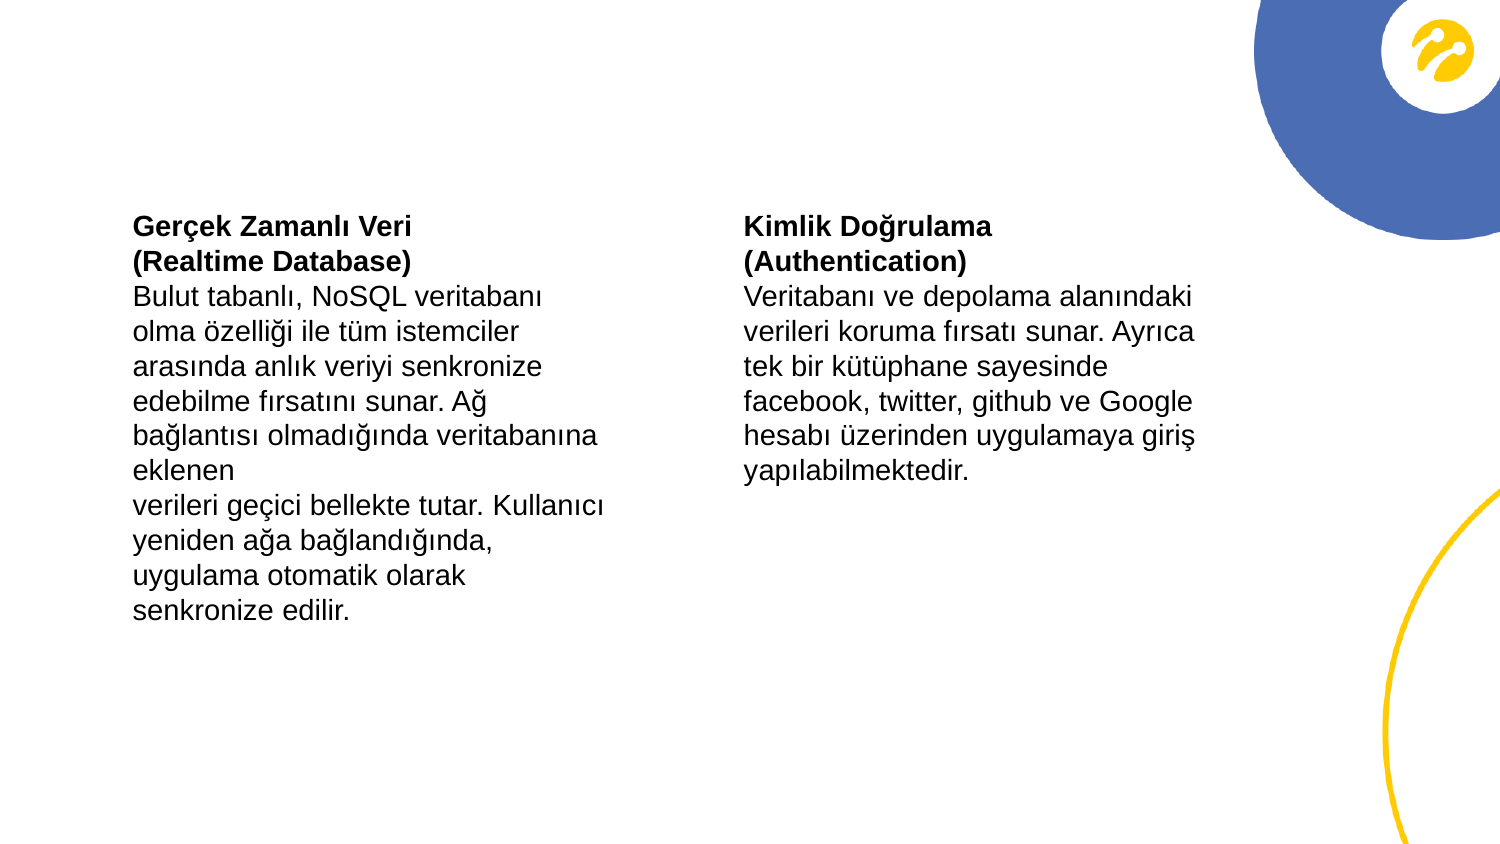

Gerçek Zamanlı Veri
(Realtime Database)
Bulut tabanlı, NoSQL veritabanı olma özelliği ile tüm istemciler arasında anlık veriyi senkronize edebilme fırsatını sunar. Ağ bağlantısı olmadığında veritabanına eklenen
verileri geçici bellekte tutar. Kullanıcı yeniden ağa bağlandığında, uygulama otomatik olarak senkronize edilir.
Kimlik Doğrulama (Authentication)
Veritabanı ve depolama alanındaki verileri koruma fırsatı sunar. Ayrıca tek bir kütüphane sayesinde facebook, twitter, github ve Google hesabı üzerinden uygulamaya giriş yapılabilmektedir.